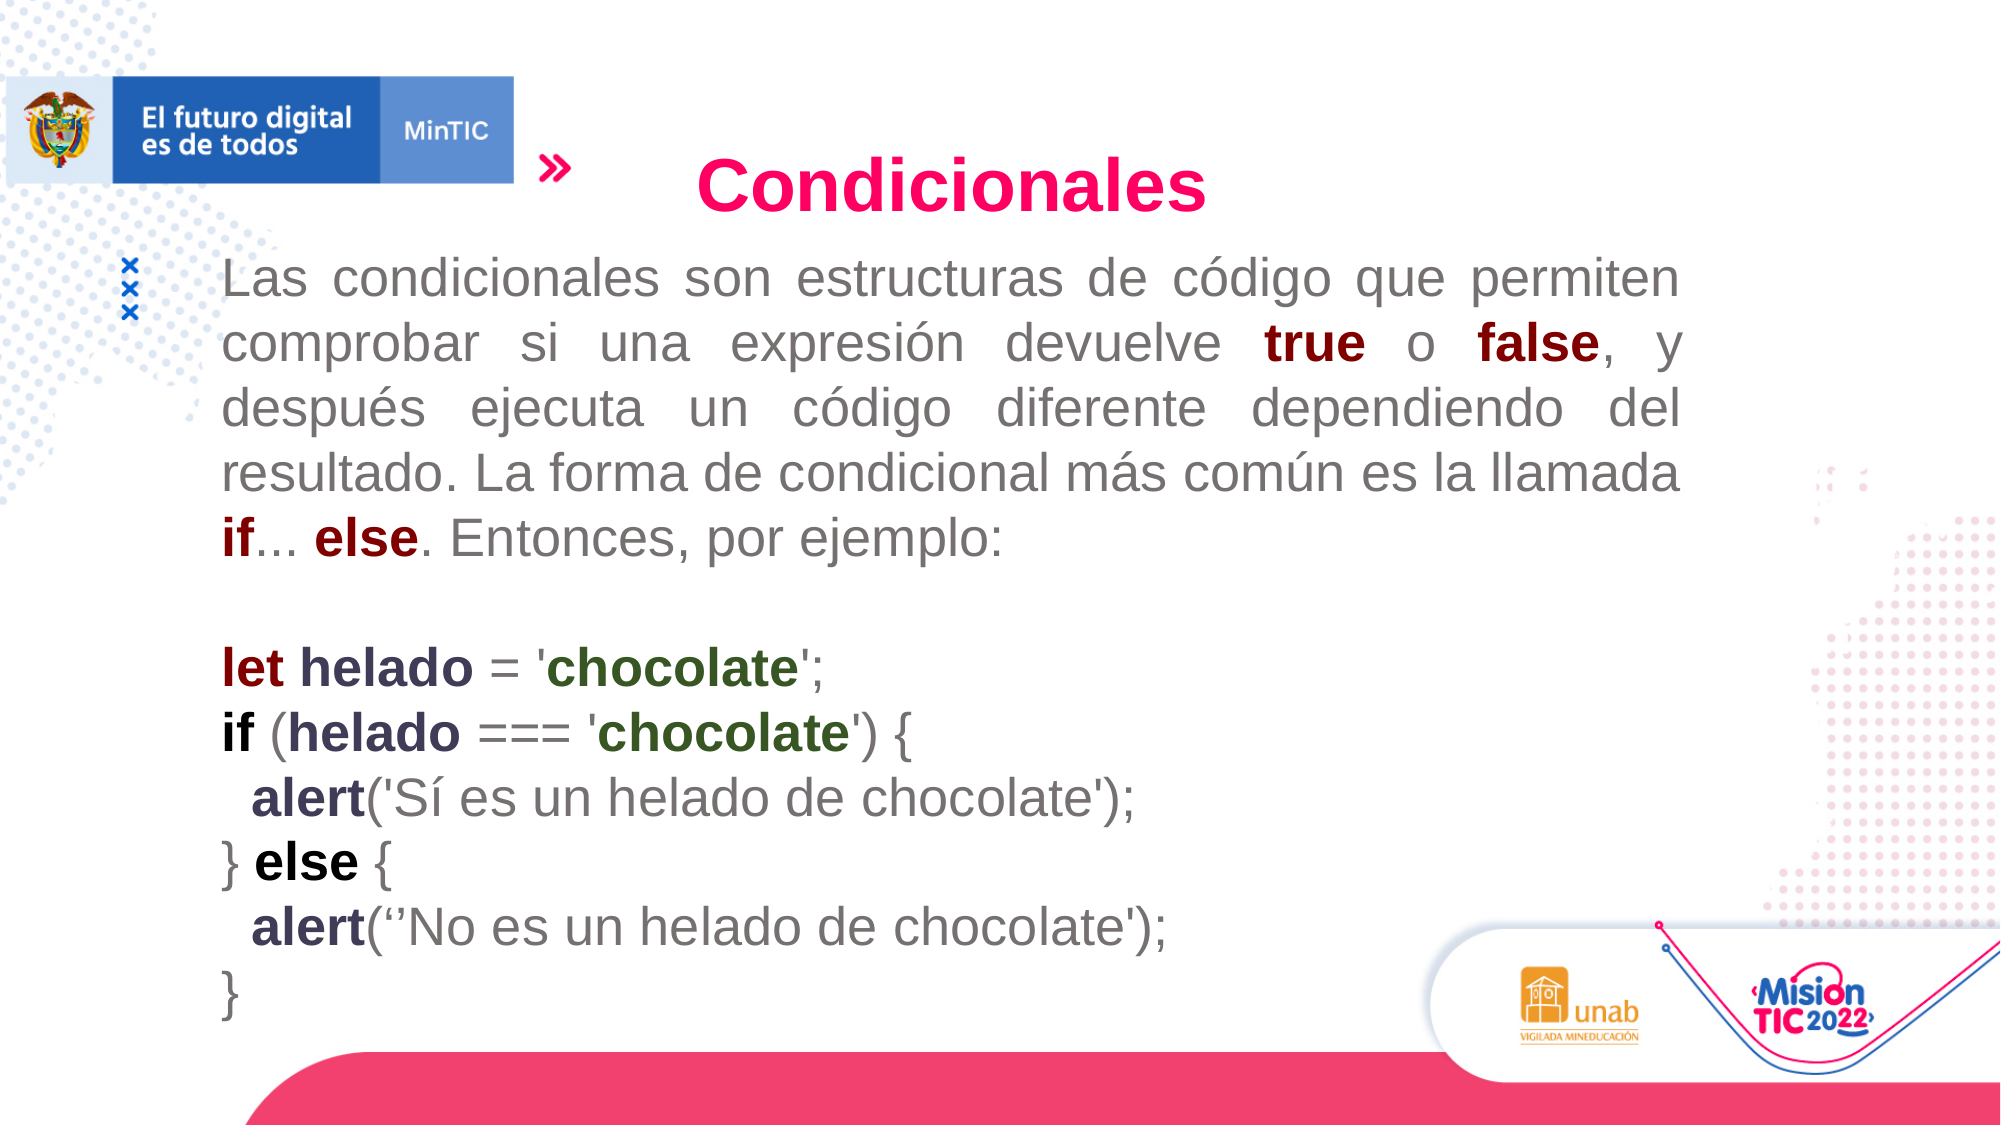

Condicionales
Las condicionales son estructuras de código que permiten comprobar si una expresión devuelve true o false, y después ejecuta un código diferente dependiendo del resultado. La forma de condicional más común es la llamada if... else. Entonces, por ejemplo:

let helado = 'chocolate';
if (helado === 'chocolate') {
  alert('Sí es un helado de chocolate');
} else {
  alert(‘’No es un helado de chocolate');
}